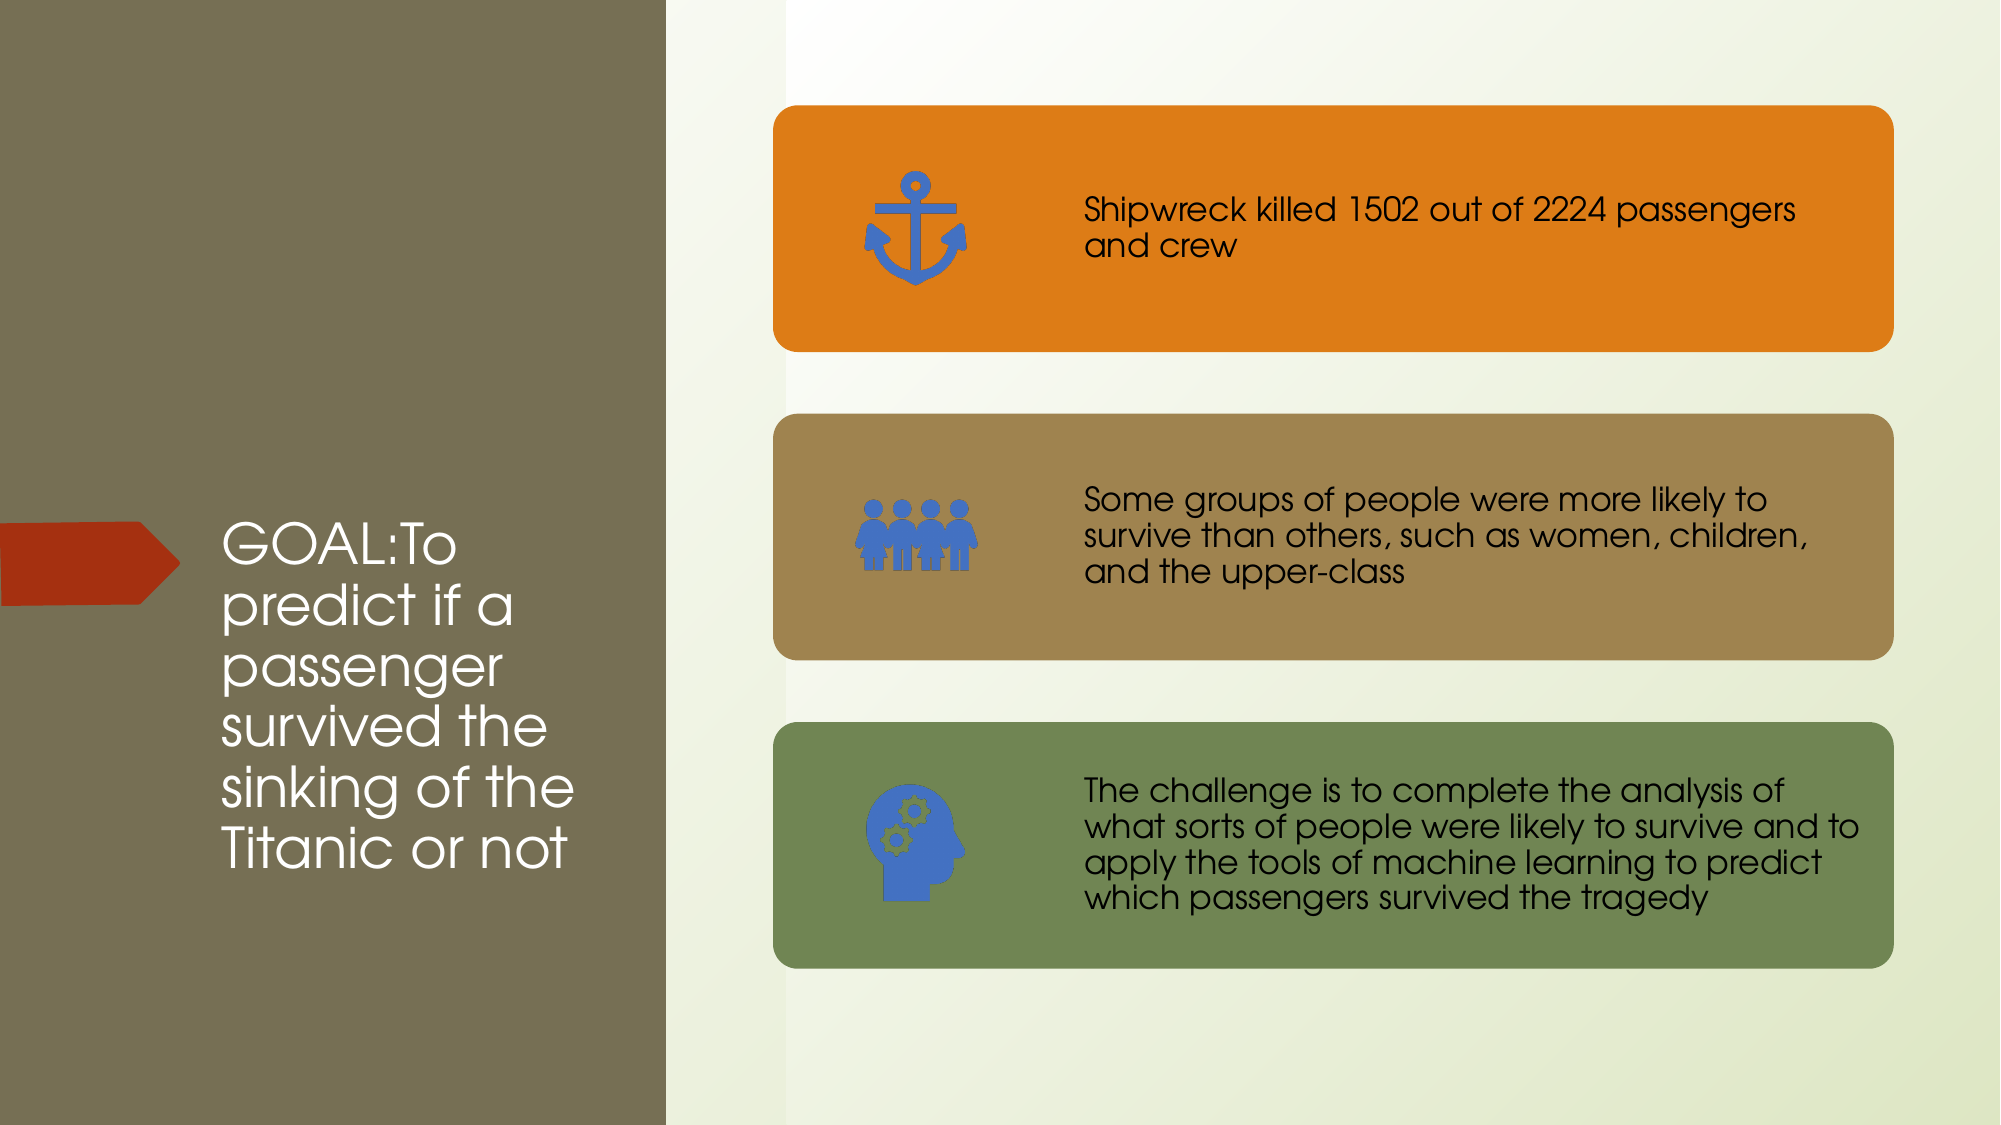

Shipwreck killed 1502 out of 2224 passengers and crew

Some groups of people were more likely to survive than others, such as women, children, and the upper-class

The challenge is to complete the analysis of what sorts of people were likely to survive and to apply the tools of machine learning to predict which passengers survived the tragedy

# GOAL:To predict if a passenger survived the sinking of the Titanic or not